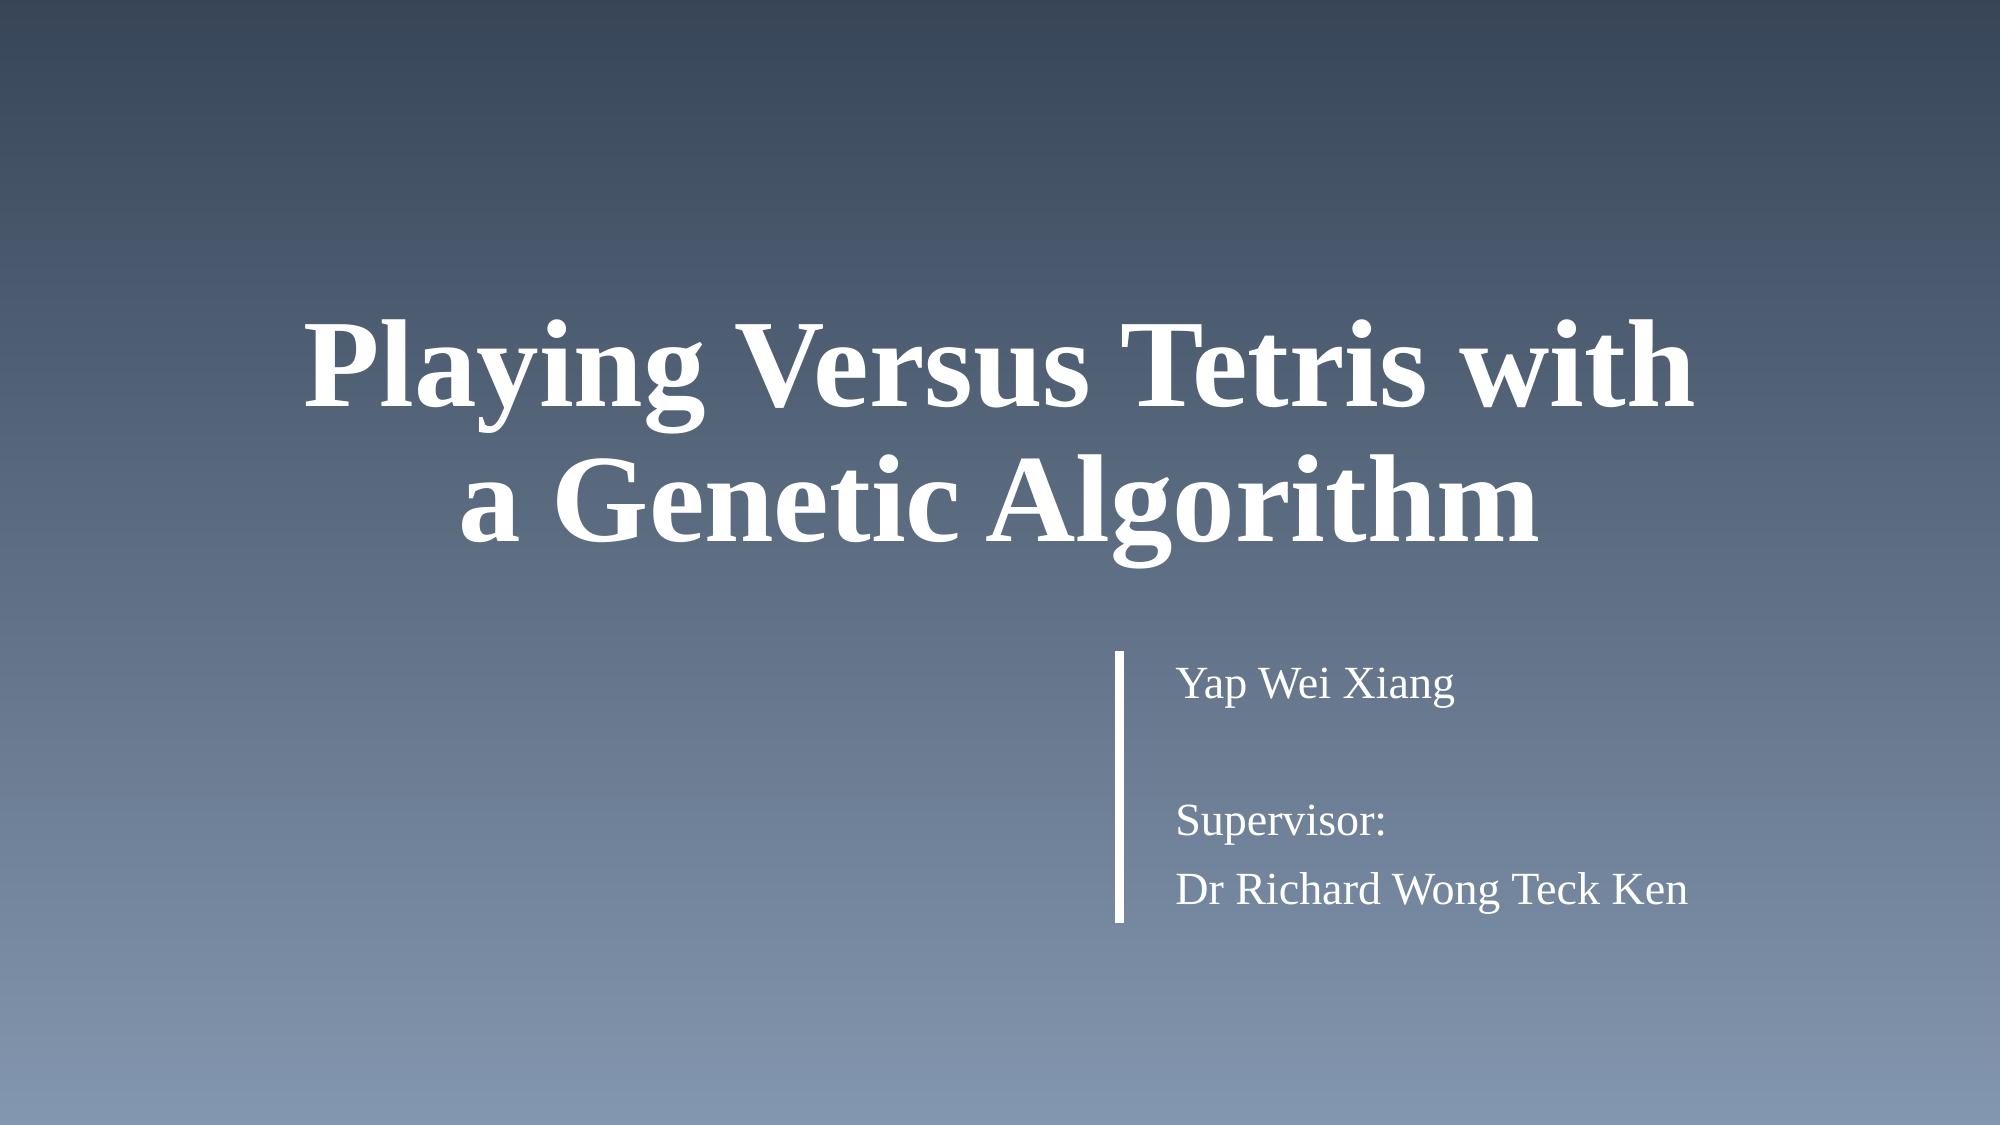

# Playing Versus Tetris with a Genetic Algorithm
Yap Wei Xiang

Supervisor:
Dr Richard Wong Teck Ken